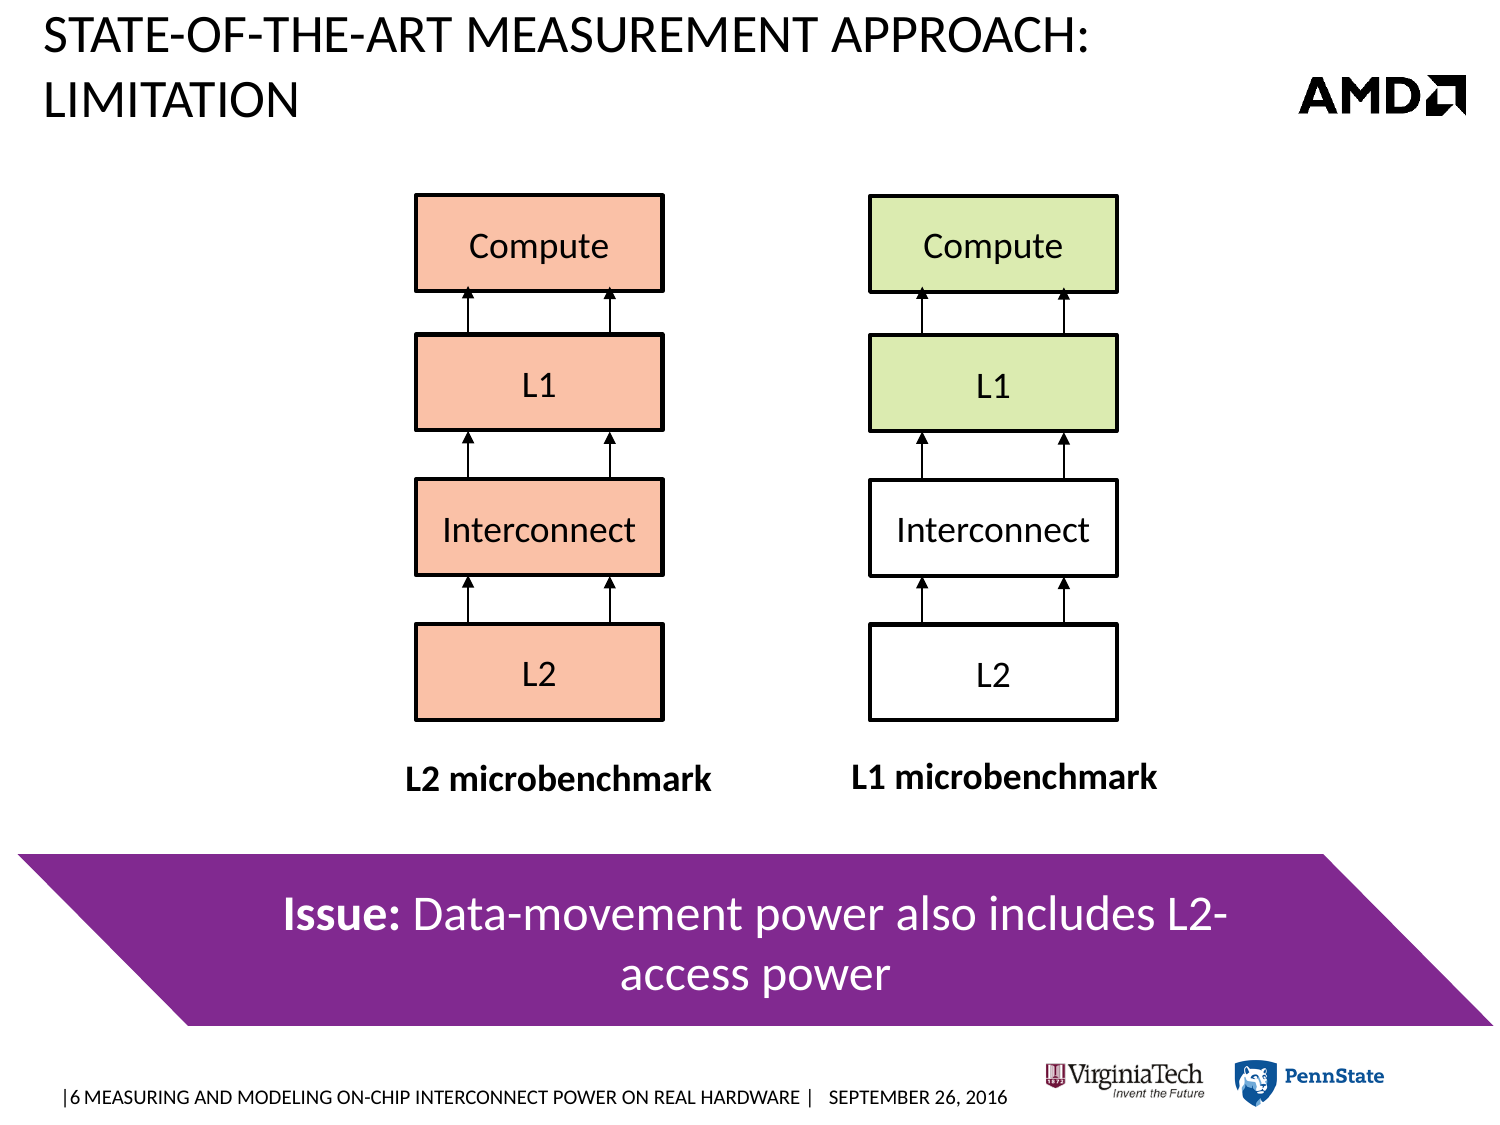

# State-of-the-art Measurement Approach: Limitation
Compute
Compute
L1
L1
Interconnect
Interconnect
L2
L2
L1 microbenchmark
L2 microbenchmark
Issue: Data-movement power also includes L2-access power